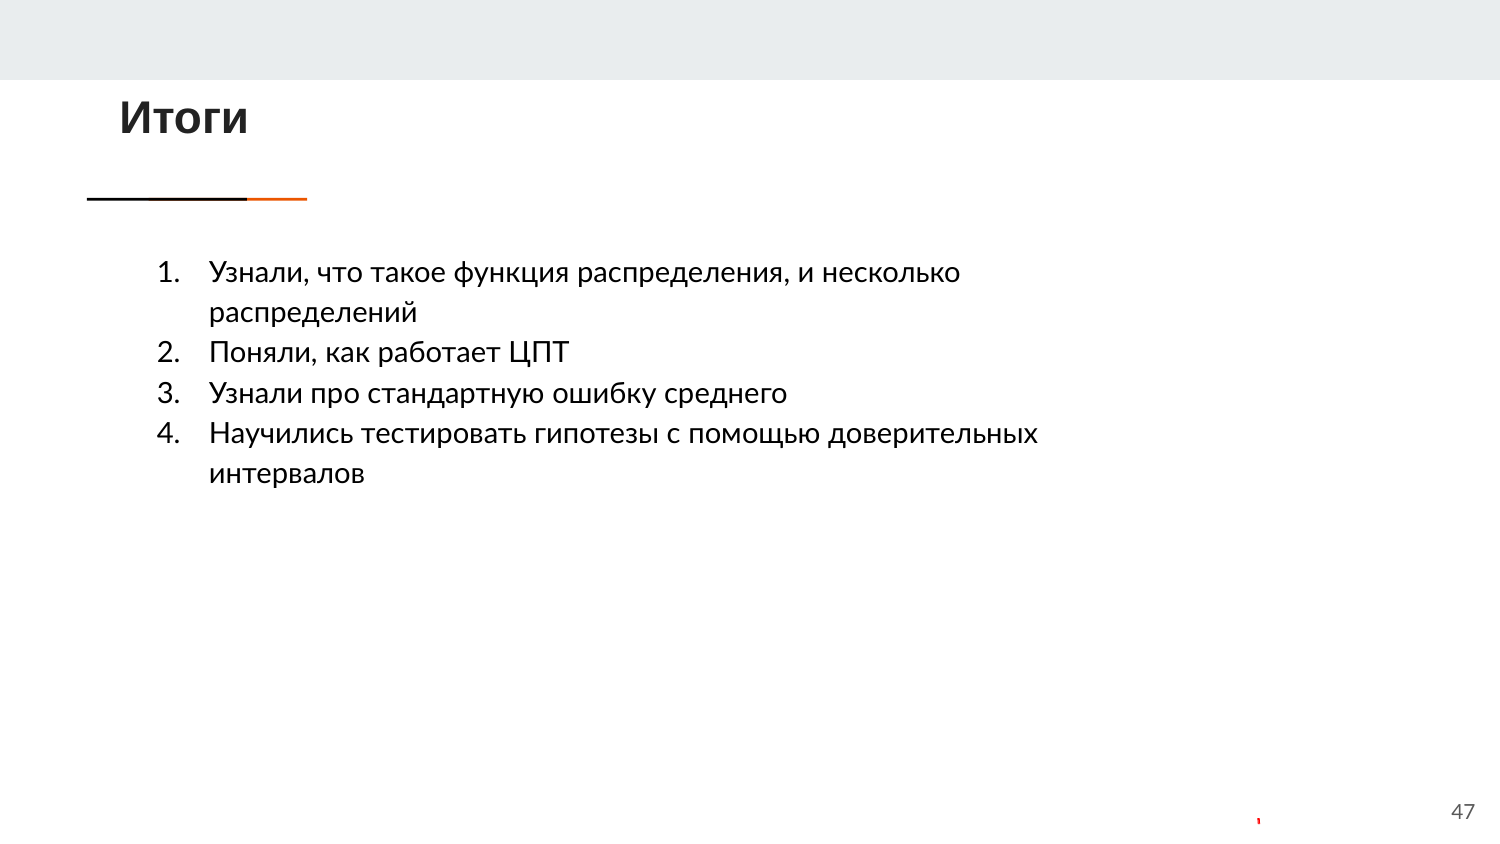

# Итоги
Узнали, что такое функция распределения, и несколько распределений
Поняли, как работает ЦПТ
Узнали про стандартную ошибку среднего
Научились тестировать гипотезы с помощью доверительных интервалов
47